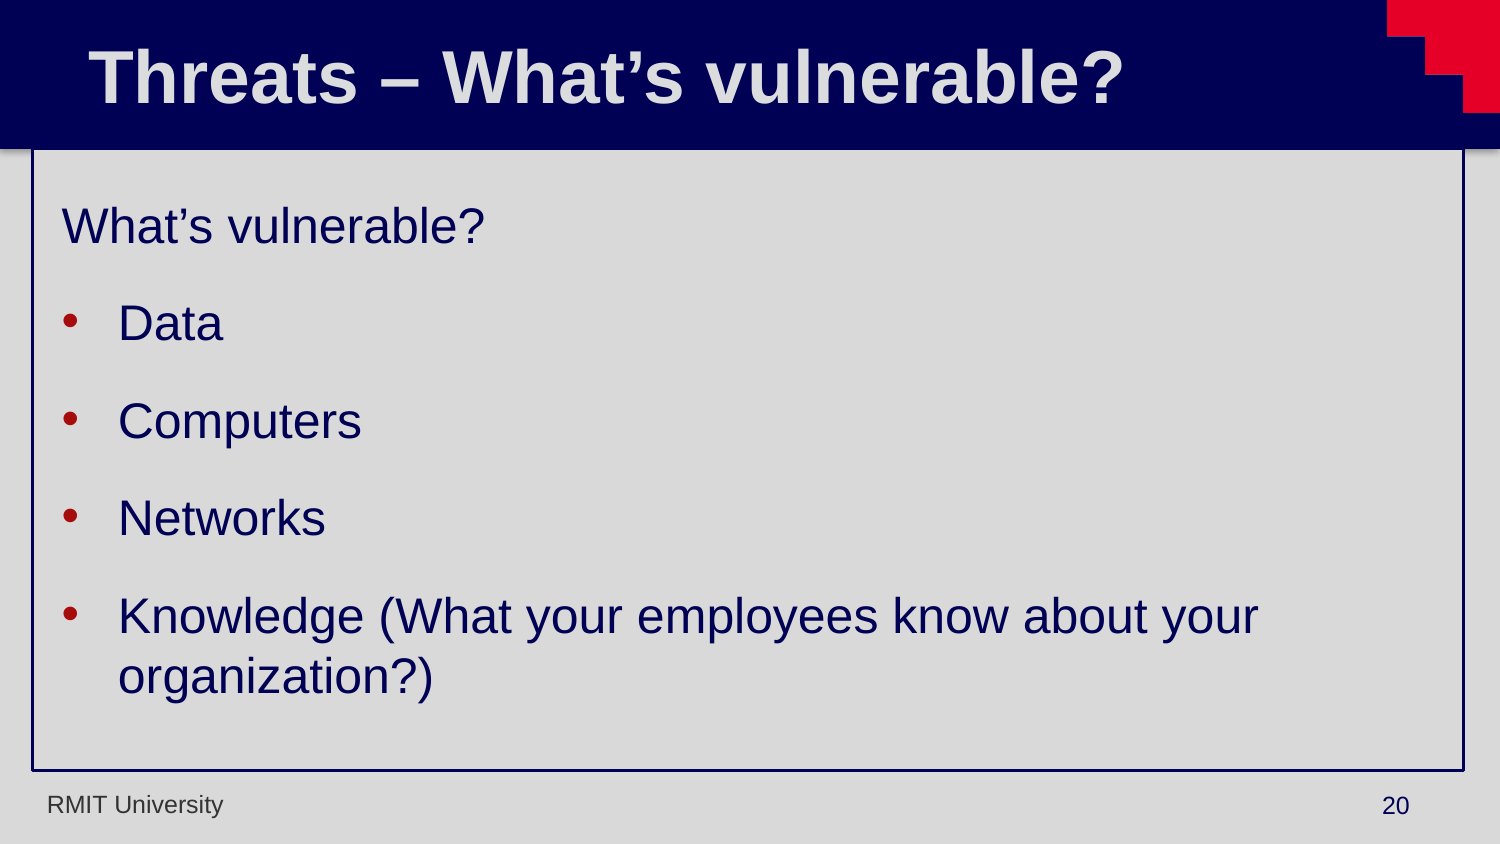

# Threats – What’s vulnerable?
What’s vulnerable?
Data
Computers
Networks
Knowledge (What your employees know about your organization?)
20